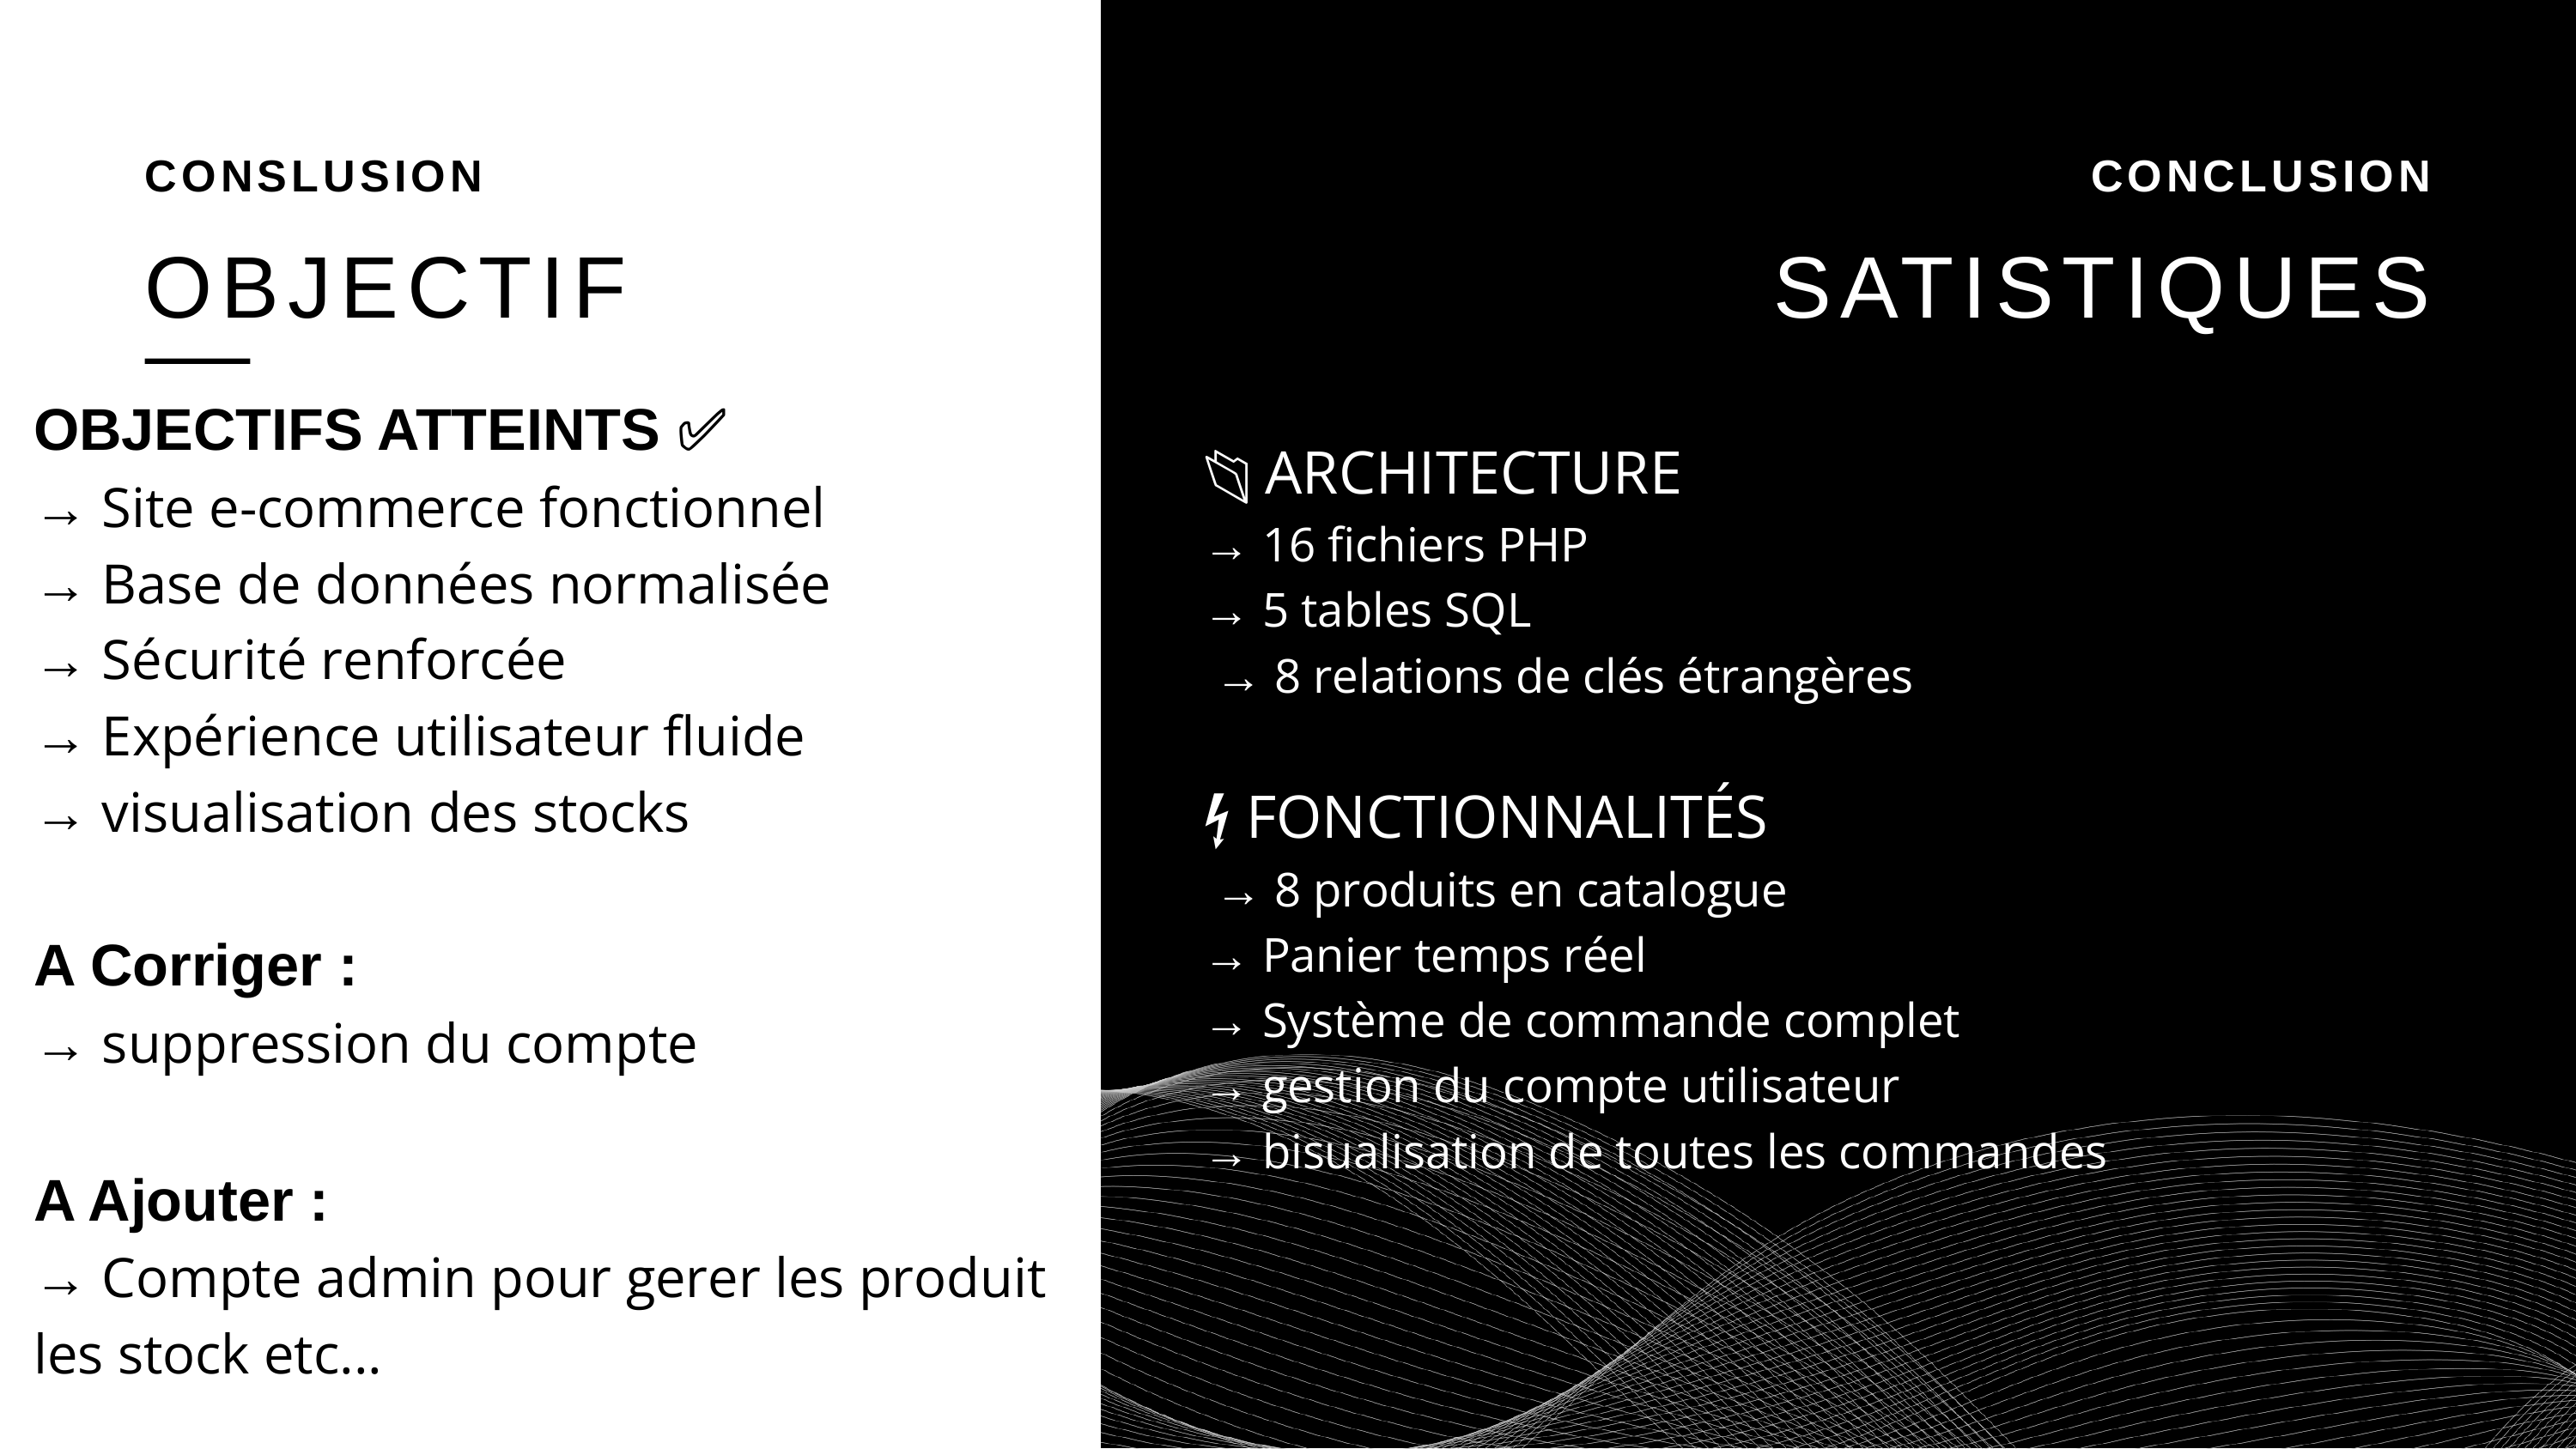

CONSLUSION
OBJECTIF
CONCLUSION
SATISTIQUES

OBJECTIFS ATTEINTS ✅
→ Site e-commerce fonctionnel
→ Base de données normalisée
→ Sécurité renforcée
→ Expérience utilisateur fluide
→ visualisation des stocks

A Corriger :
→ suppression du compte

A Ajouter :
→ Compte admin pour gerer les produit les stock etc...

📂 ARCHITECTURE
→ 16 fichiers PHP
→ 5 tables SQL
 → 8 relations de clés étrangères

⚡ FONCTIONNALITÉS
 → 8 produits en catalogue
→ Panier temps réel
→ Système de commande complet
→ gestion du compte utilisateur
→ bisualisation de toutes les commandes